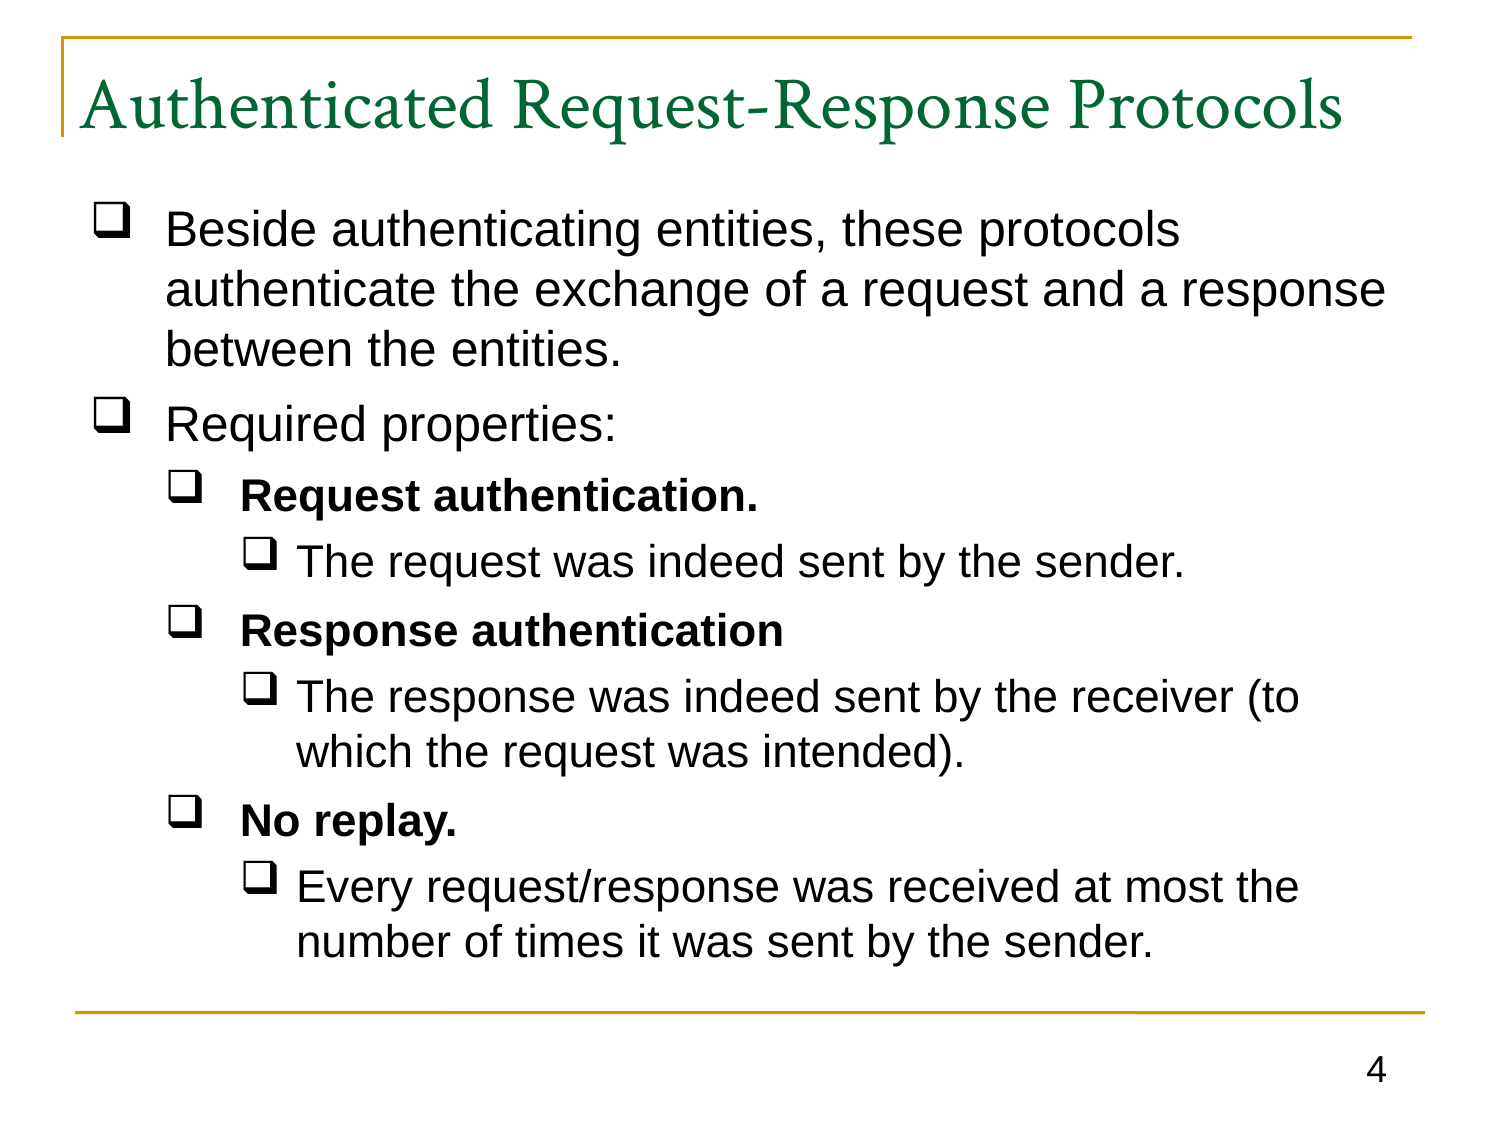

# Authenticated Request-Response Protocols
Beside authenticating entities, these protocols authenticate the exchange of a request and a response between the entities.
Required properties:
Request authentication.
The request was indeed sent by the sender.
Response authentication
The response was indeed sent by the receiver (to which the request was intended).
No replay.
Every request/response was received at most the number of times it was sent by the sender.
4